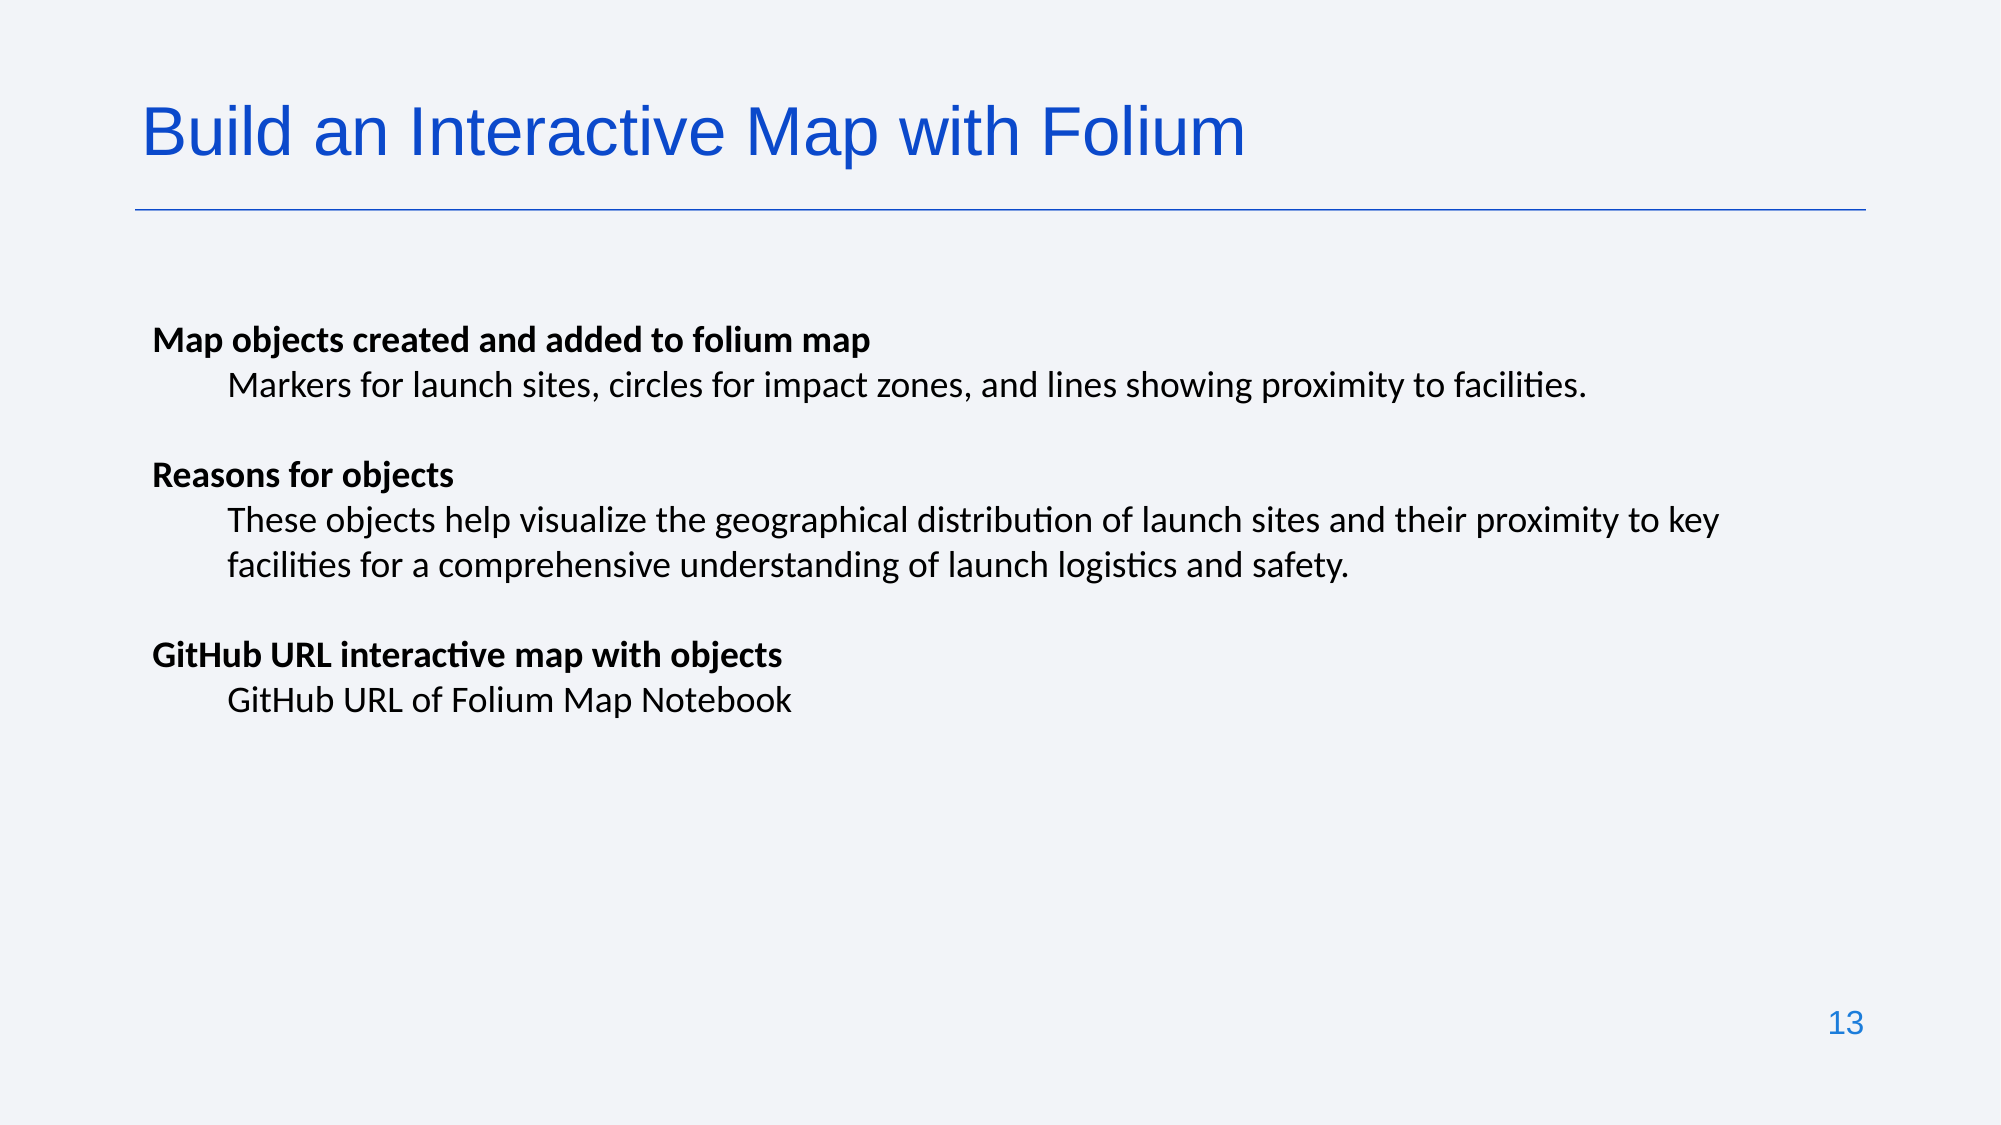

Build an Interactive Map with Folium
Map objects created and added to folium map
Markers for launch sites, circles for impact zones, and lines showing proximity to facilities.

Reasons for objects
These objects help visualize the geographical distribution of launch sites and their proximity to key facilities for a comprehensive understanding of launch logistics and safety.

GitHub URL interactive map with objects
GitHub URL of Folium Map Notebook
13